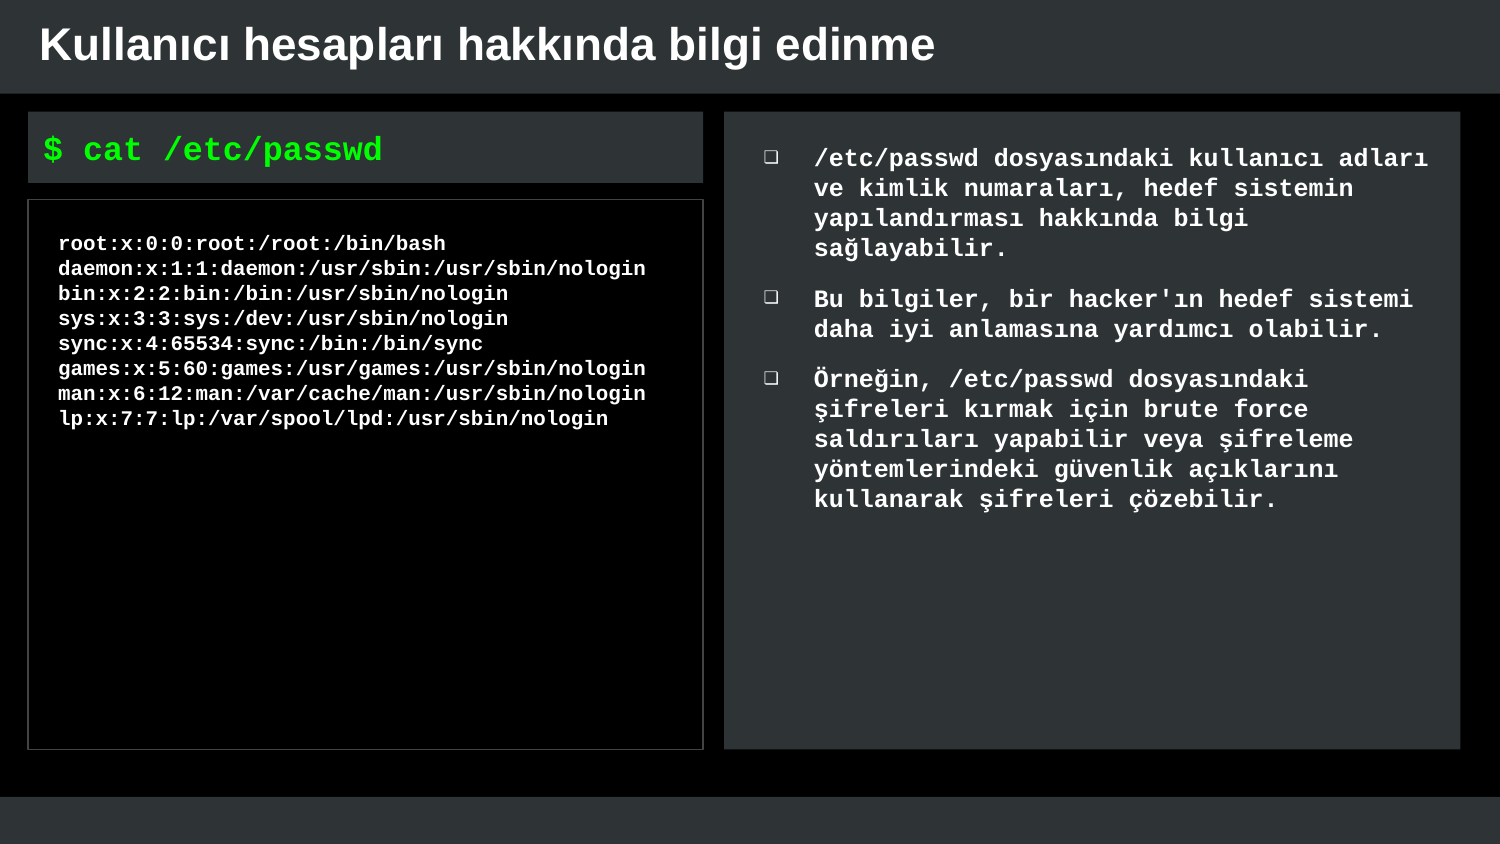

# Kullanıcı hesapları hakkında bilgi edinme
$ cat /etc/passwd
/etc/passwd dosyasındaki kullanıcı adları ve kimlik numaraları, hedef sistemin yapılandırması hakkında bilgi sağlayabilir.
Bu bilgiler, bir hacker'ın hedef sistemi daha iyi anlamasına yardımcı olabilir.
Örneğin, /etc/passwd dosyasındaki şifreleri kırmak için brute force saldırıları yapabilir veya şifreleme yöntemlerindeki güvenlik açıklarını kullanarak şifreleri çözebilir.
root:x:0:0:root:/root:/bin/bash
daemon:x:1:1:daemon:/usr/sbin:/usr/sbin/nologin
bin:x:2:2:bin:/bin:/usr/sbin/nologin
sys:x:3:3:sys:/dev:/usr/sbin/nologin
sync:x:4:65534:sync:/bin:/bin/sync
games:x:5:60:games:/usr/games:/usr/sbin/nologin
man:x:6:12:man:/var/cache/man:/usr/sbin/nologin
lp:x:7:7:lp:/var/spool/lpd:/usr/sbin/nologin